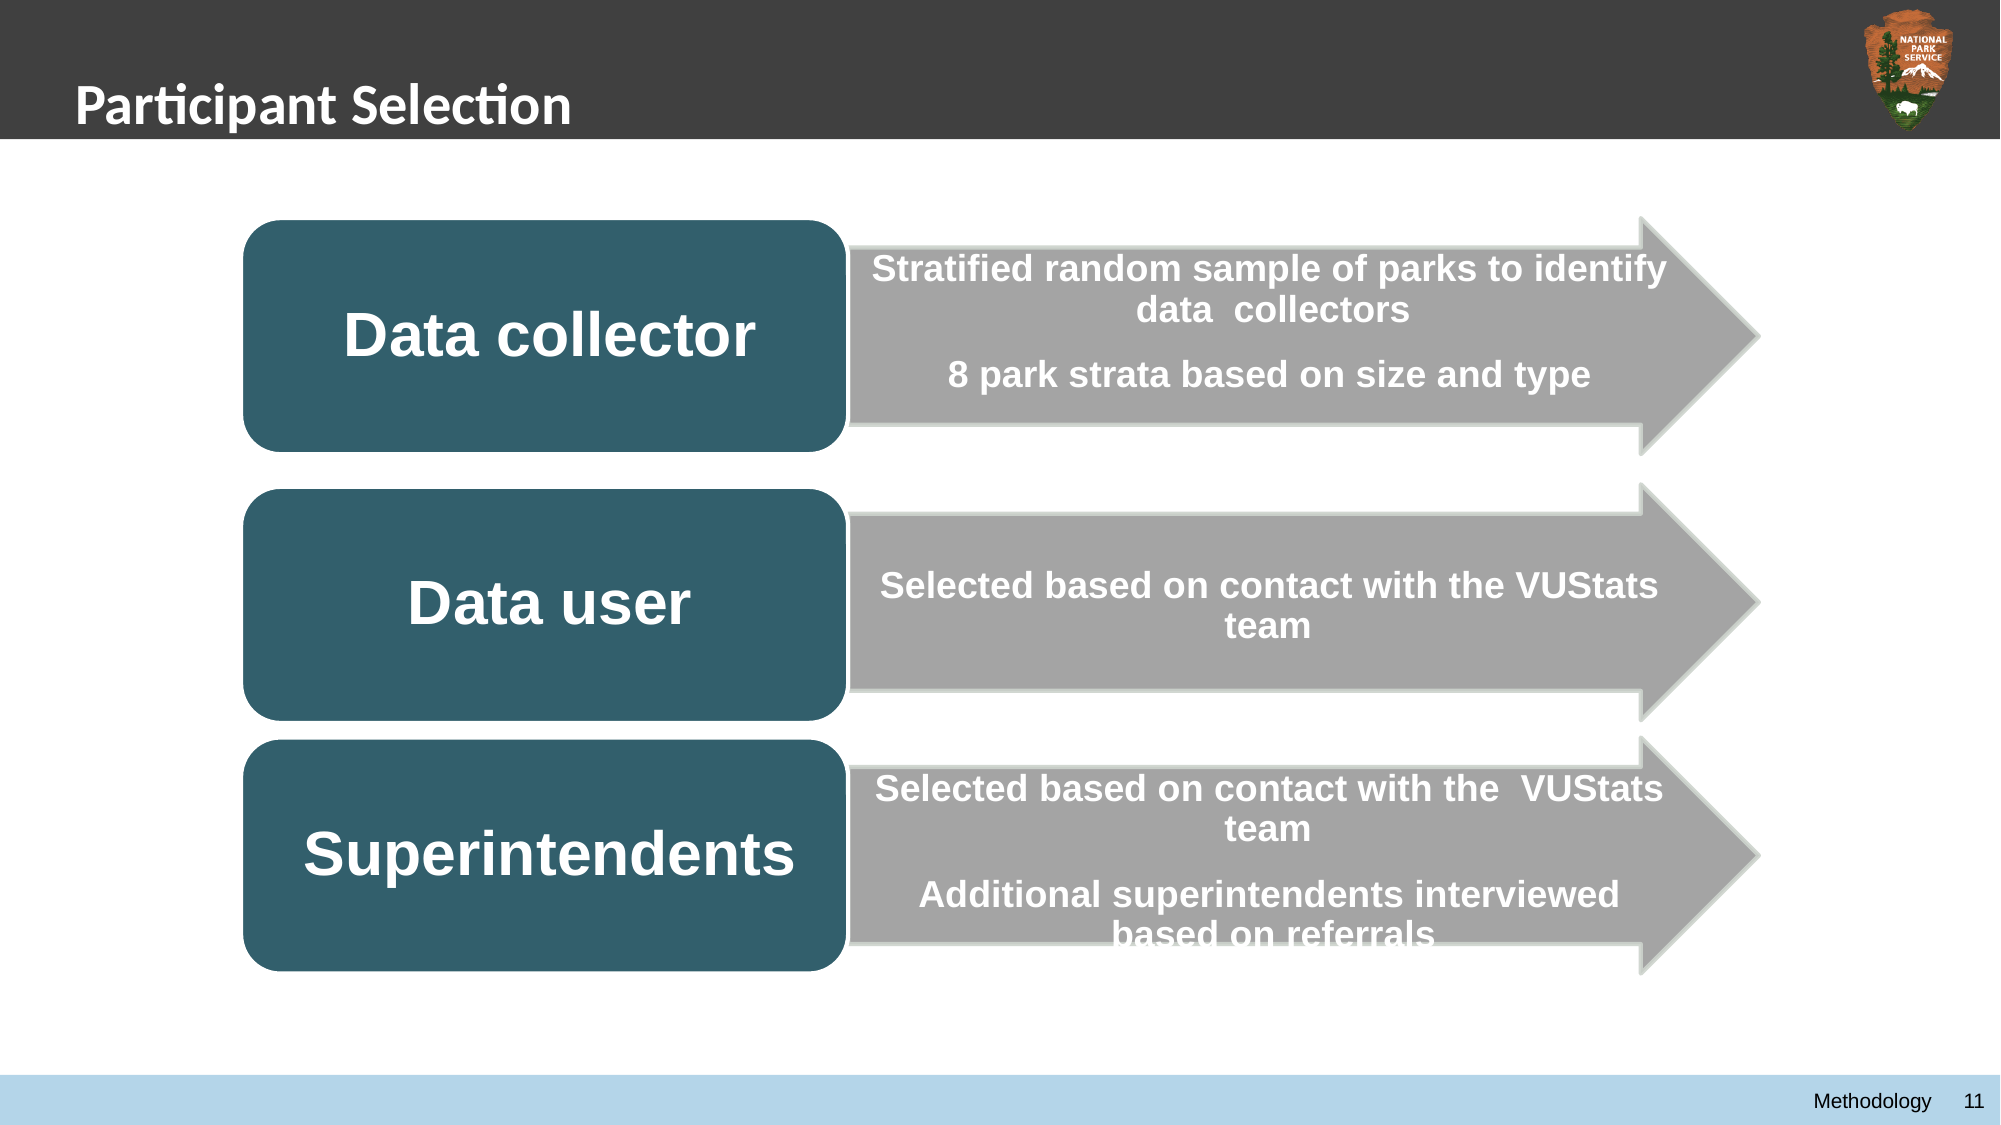

# Participant Selection
  Stratified random sample of parks to identify data  collectors
  8 park strata based on size and type
Data collector

  Selected based on contact with the VUStats team
Data user
  Selected based on contact with the  VUStats team
  Additional superintendents interviewed based on referrals
Superintendents
Data Collectors
Superintendents
Methodology 	11